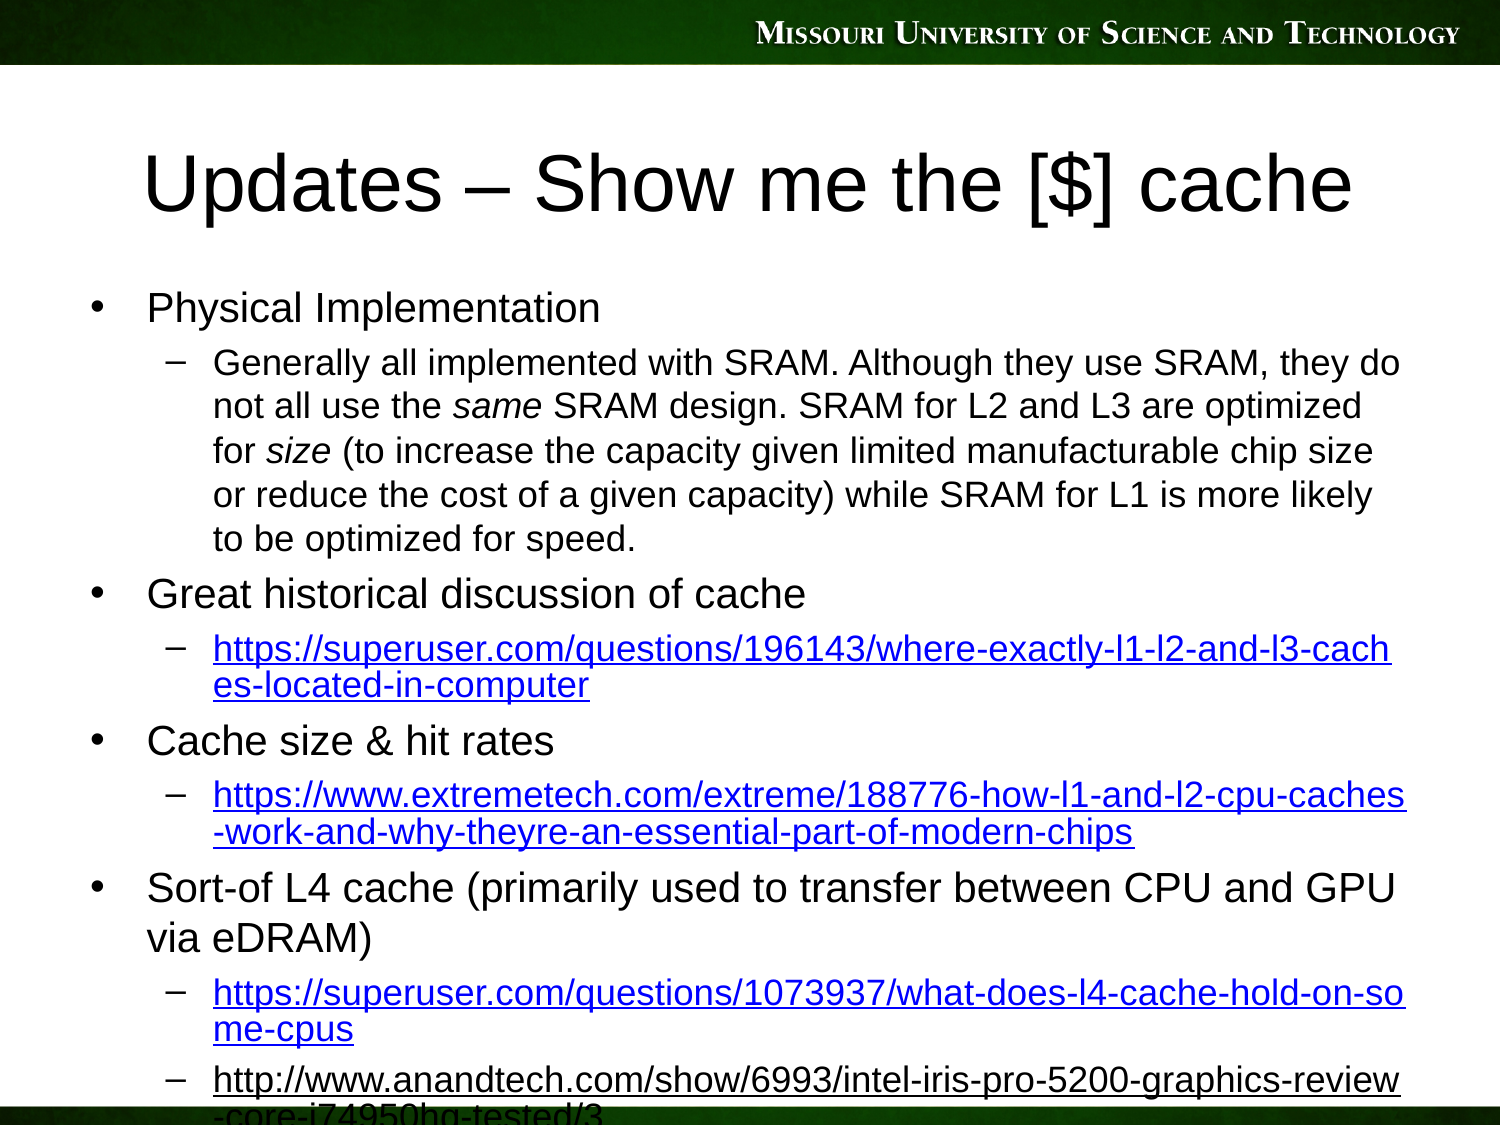

# Updates – Show me the [$] cache
Physical Implementation
Generally all implemented with SRAM. Although they use SRAM, they do not all use the same SRAM design. SRAM for L2 and L3 are optimized for size (to increase the capacity given limited manufacturable chip size or reduce the cost of a given capacity) while SRAM for L1 is more likely to be optimized for speed.
Great historical discussion of cache
https://superuser.com/questions/196143/where-exactly-l1-l2-and-l3-caches-located-in-computer
Cache size & hit rates
https://www.extremetech.com/extreme/188776-how-l1-and-l2-cpu-caches-work-and-why-theyre-an-essential-part-of-modern-chips
Sort-of L4 cache (primarily used to transfer between CPU and GPU via eDRAM)
https://superuser.com/questions/1073937/what-does-l4-cache-hold-on-some-cpus
http://www.anandtech.com/show/6993/intel-iris-pro-5200-graphics-review-core-i74950hq-tested/3